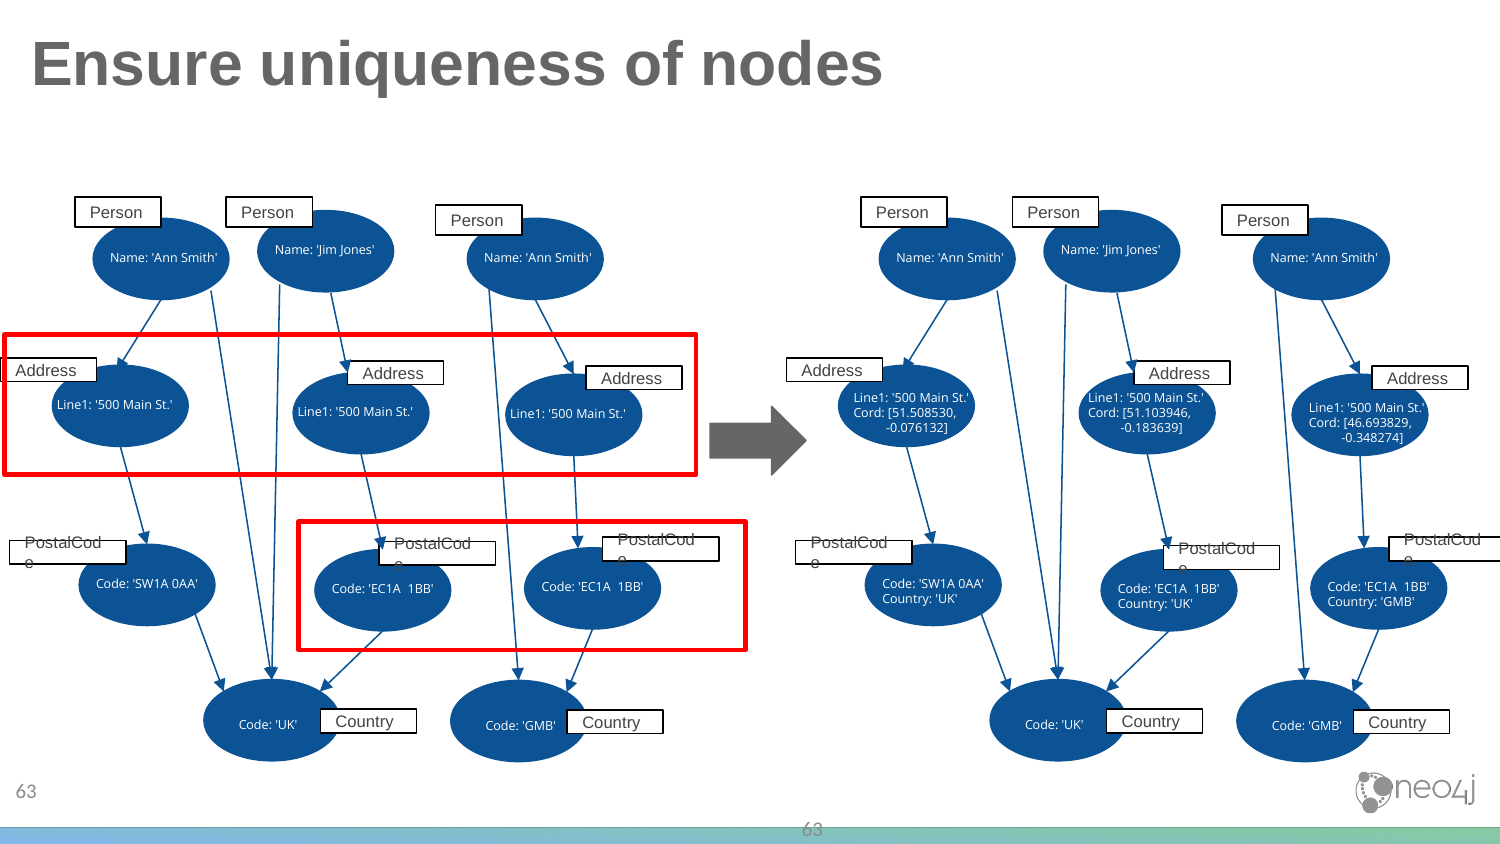

# Ensure uniqueness of nodes
Person
Person
Person
Person
Person
Person

Name: 'Jim Jones'
Name: 'Jim Jones'
Name: 'Ann Smith'
Name: 'Ann Smith'
Name: 'Ann Smith'
Name: 'Ann Smith'

Address
Address
Address
Address

Address
Address

Line1: '500 Main St.'
Cord: [51.103946,
          -0.183639]
Line1: '500 Main St.'
Cord: [51.508530,
          -0.076132]
Line1: '500 Main St.'
Line1: '500 Main St.'
Cord: [46.693829,
          -0.348274]
Line1: '500 Main St.'
Line1: '500 Main St.'

PostalCode
PostalCode
PostalCode
PostalCode
PostalCode

PostalCode

Code: 'SW1A 0AA'

Code: 'SW1A 0AA'
Country: 'UK'

Code: 'EC1A  1BB'
Code: 'EC1A  1BB'
Country: 'GMB'
Code: 'EC1A  1BB'
Code: 'EC1A  1BB'
Country: 'UK'

Code: 'UK'

Code: 'UK'

Code: 'GMB'

Code: 'GMB'

Country
Country
Country
Country
63
63